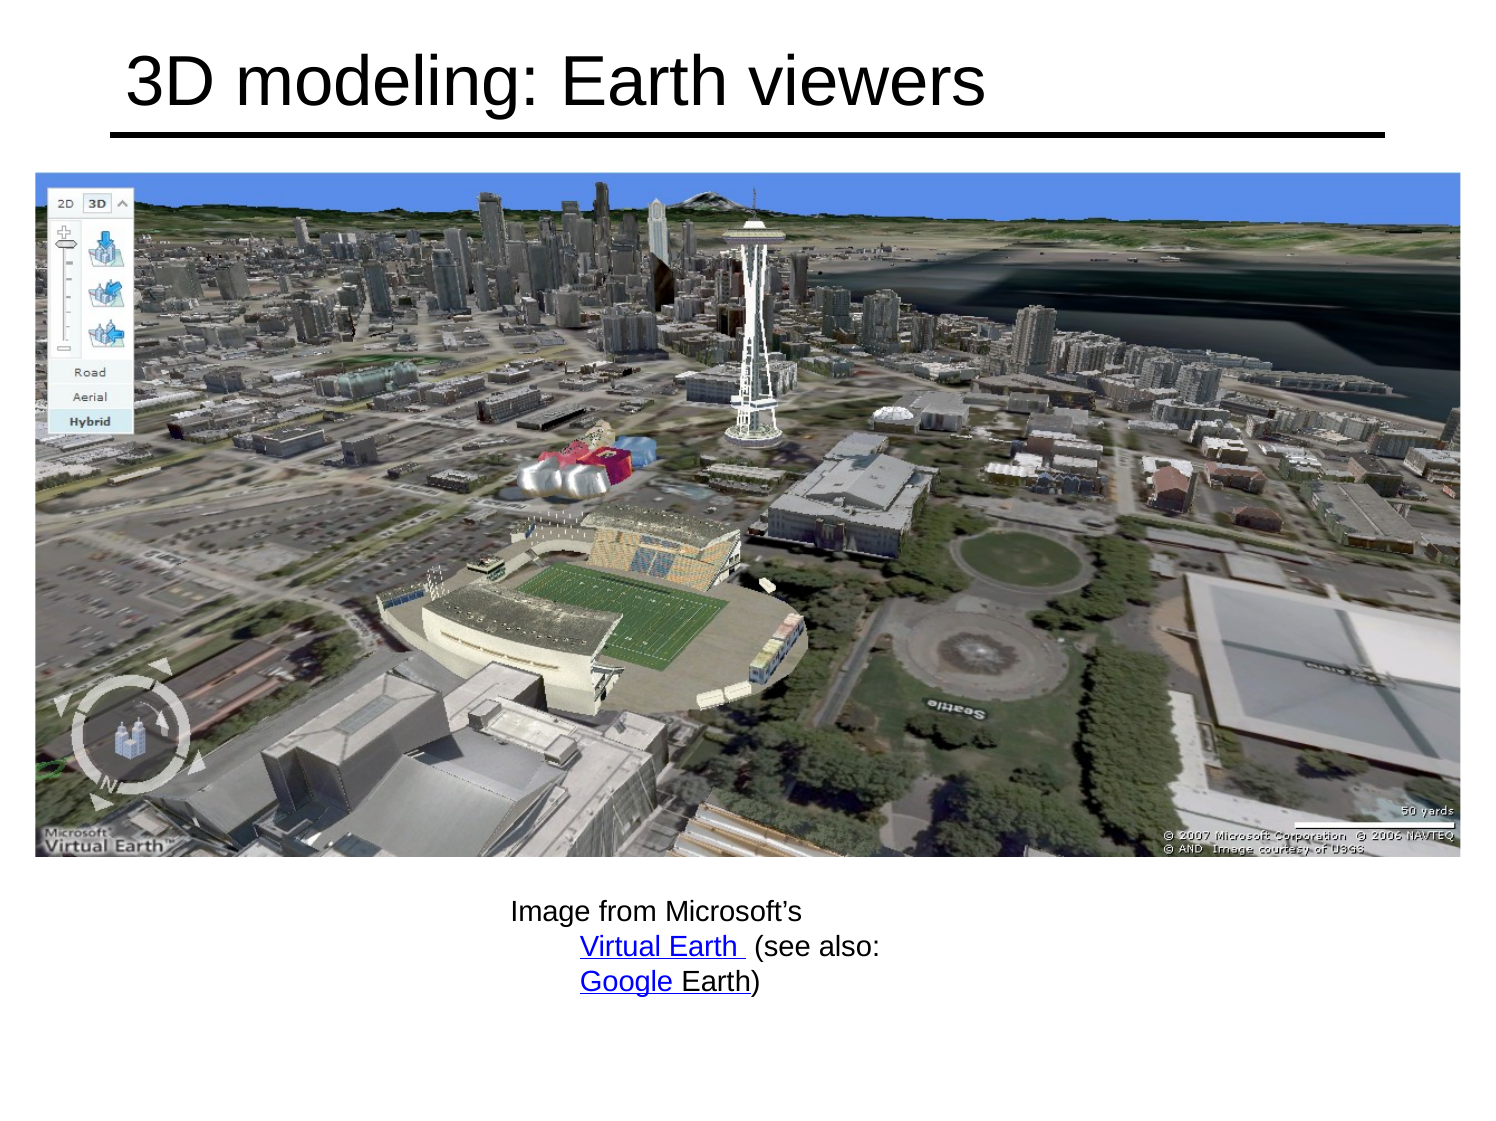

# 3D modeling: Earth viewers

Image from Microsoft’s Virtual Earth  (see also: Google Earth)